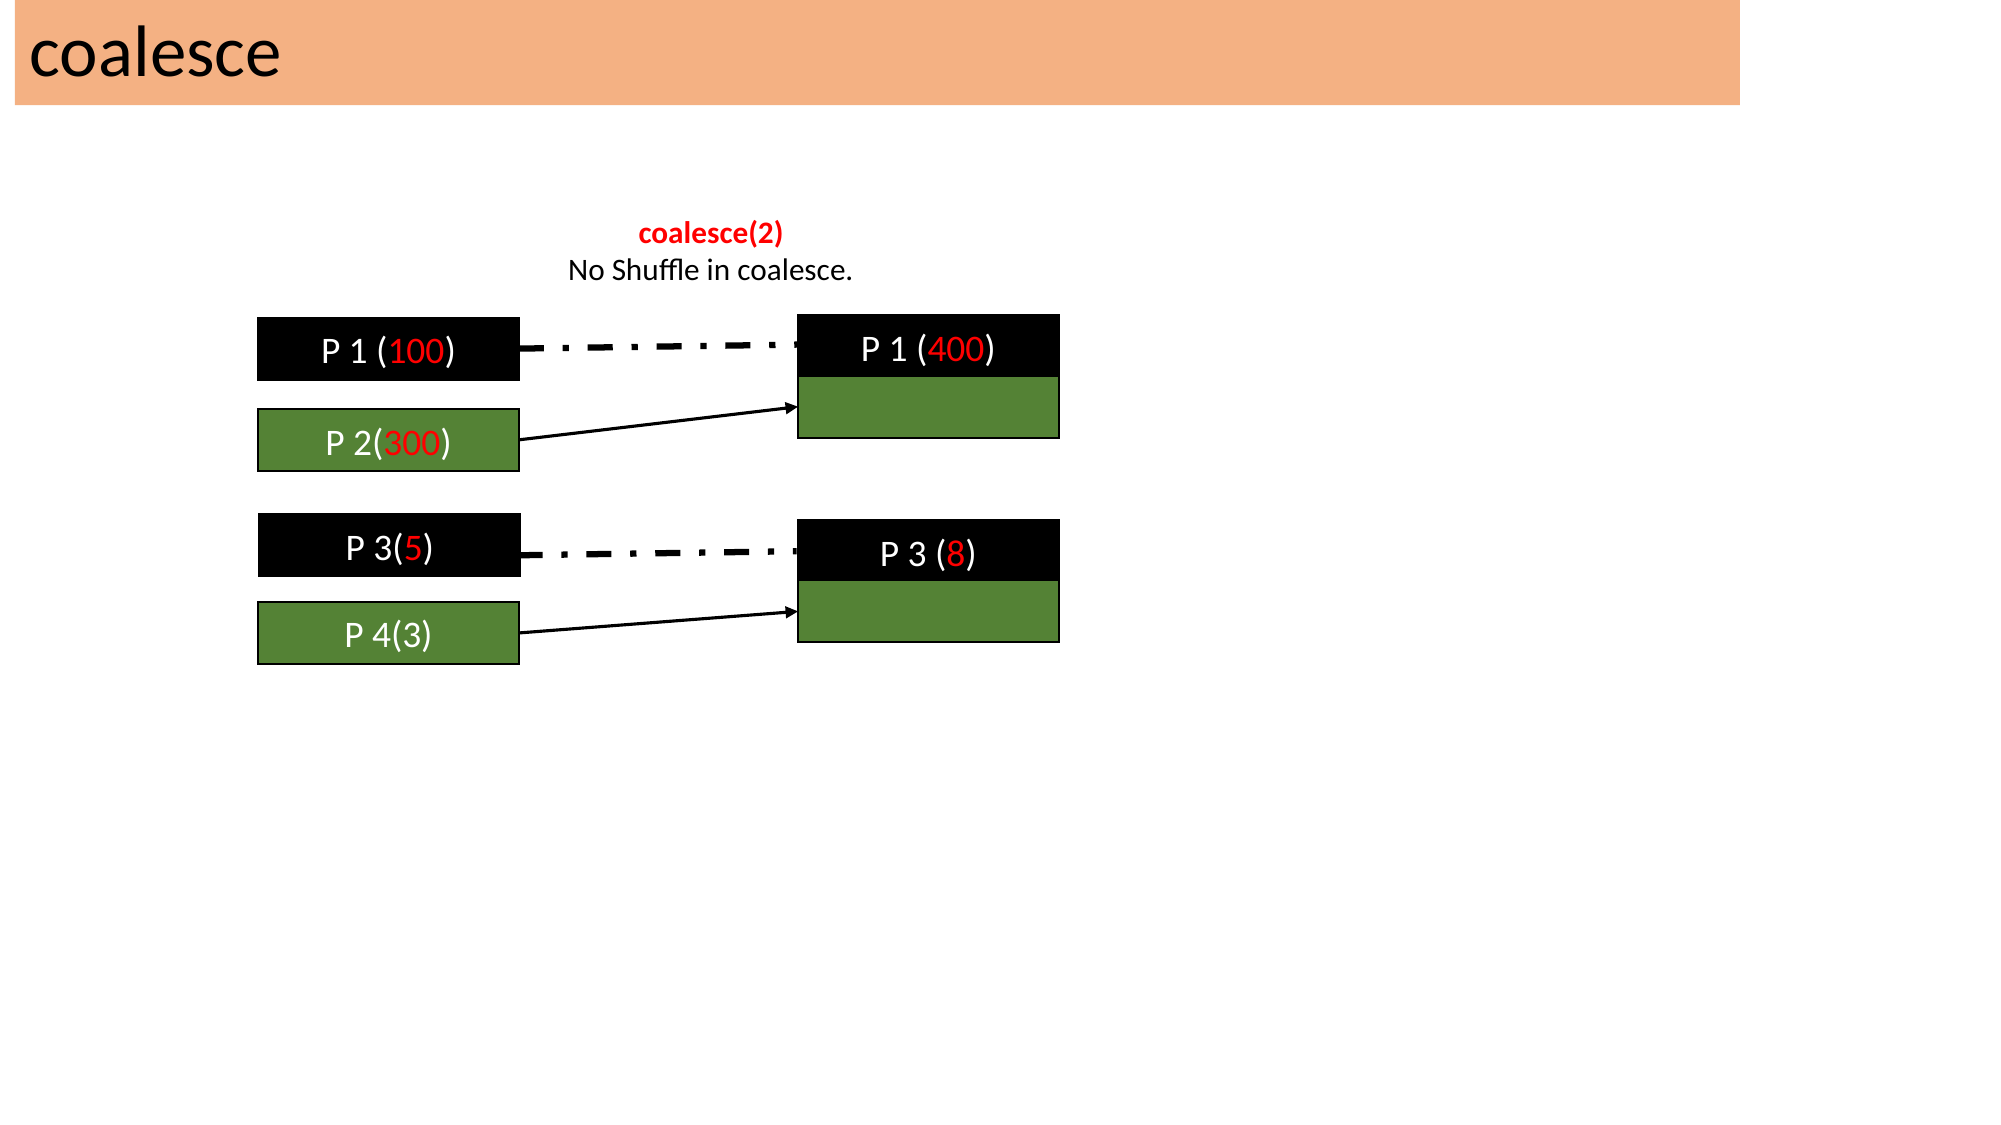

coalesce

coalesce(2)
No Shuffle in coalesce.
P 1 (400)
P 1 (100)

P 2(300)
P 3(5)
P 3 (8)

P 4(3)